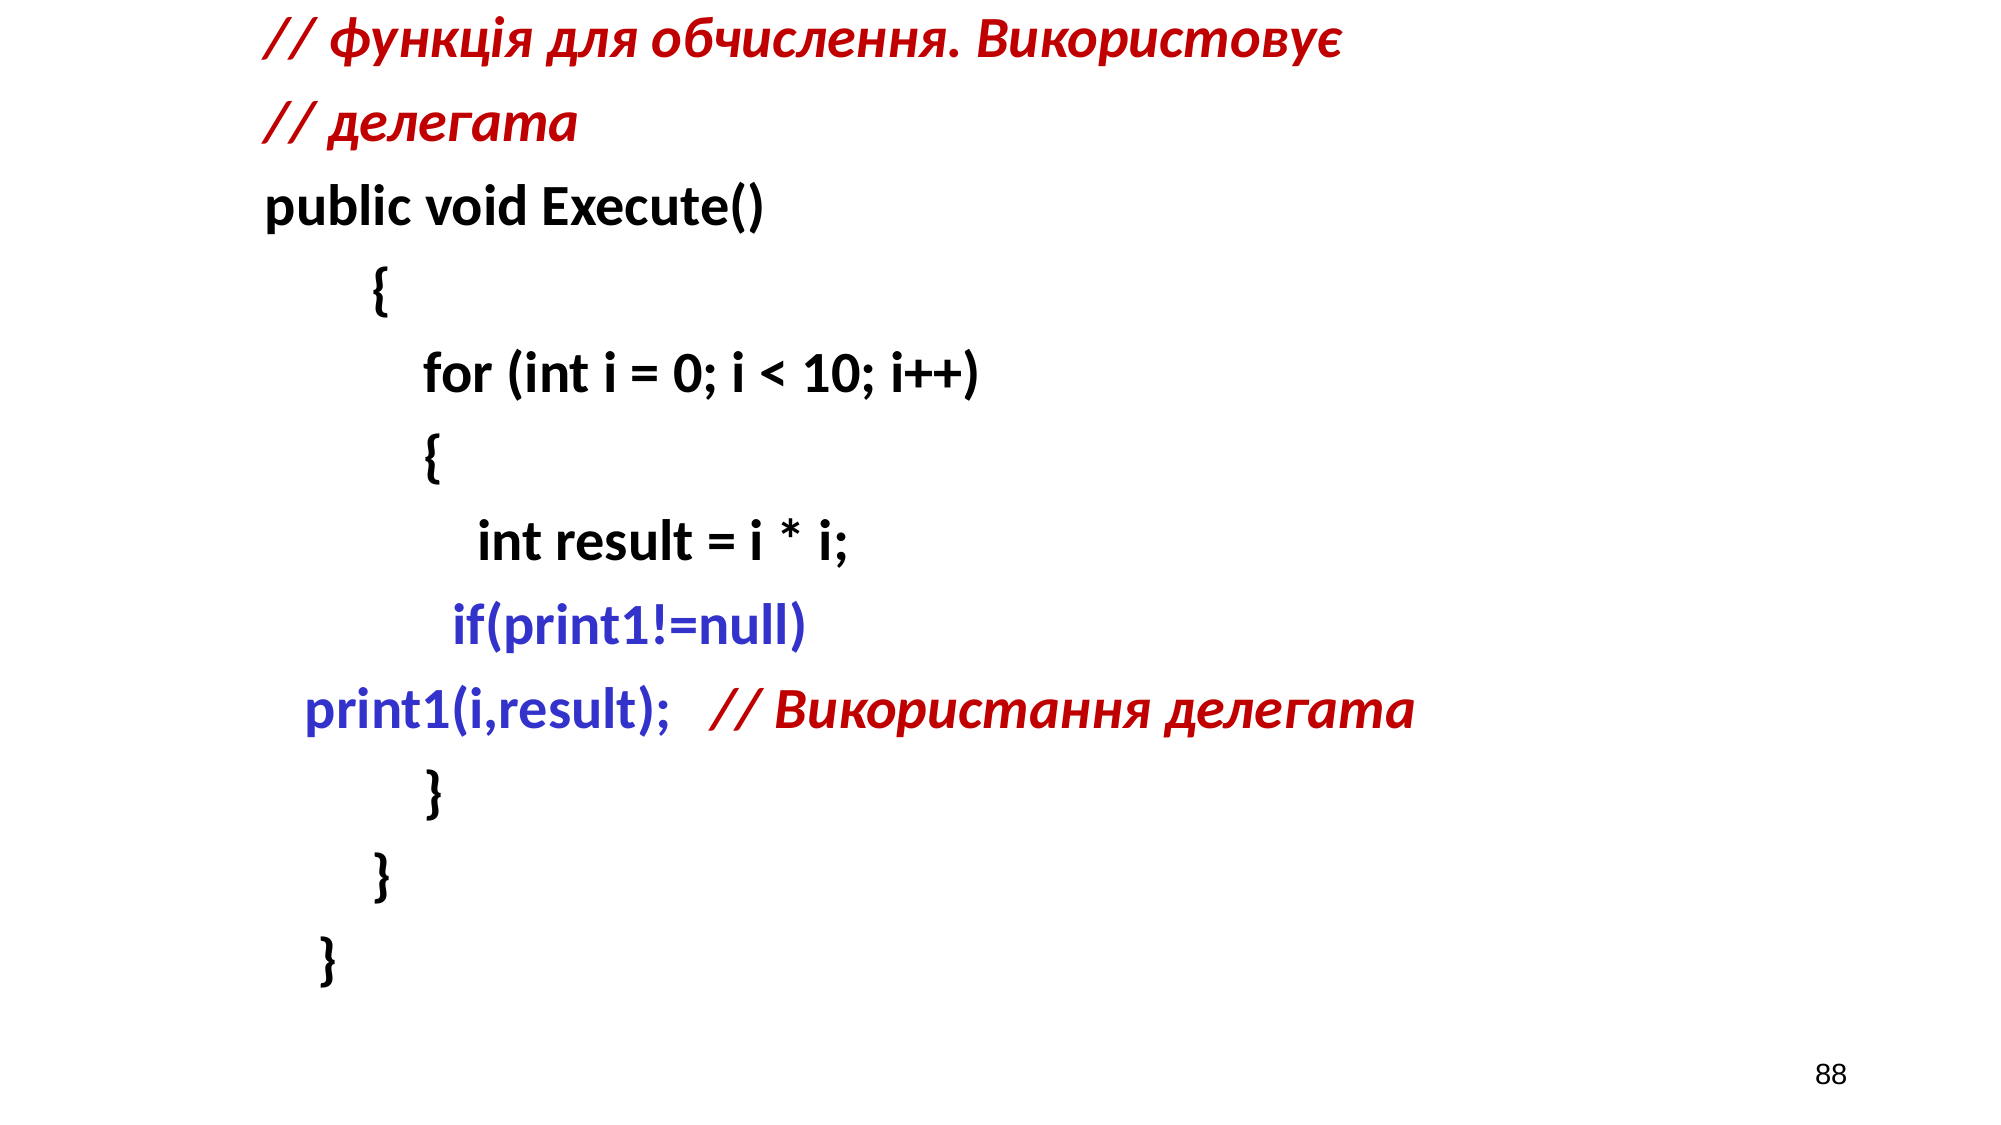

// функція для обчислення. Використовує
// делегата
public void Execute()
        {
            for (int i = 0; i < 10; i++)
            {
                int result = i * i;
 		if(print1!=null)
   print1(i,result);   // Використання делегата
            }
        }
    }

88